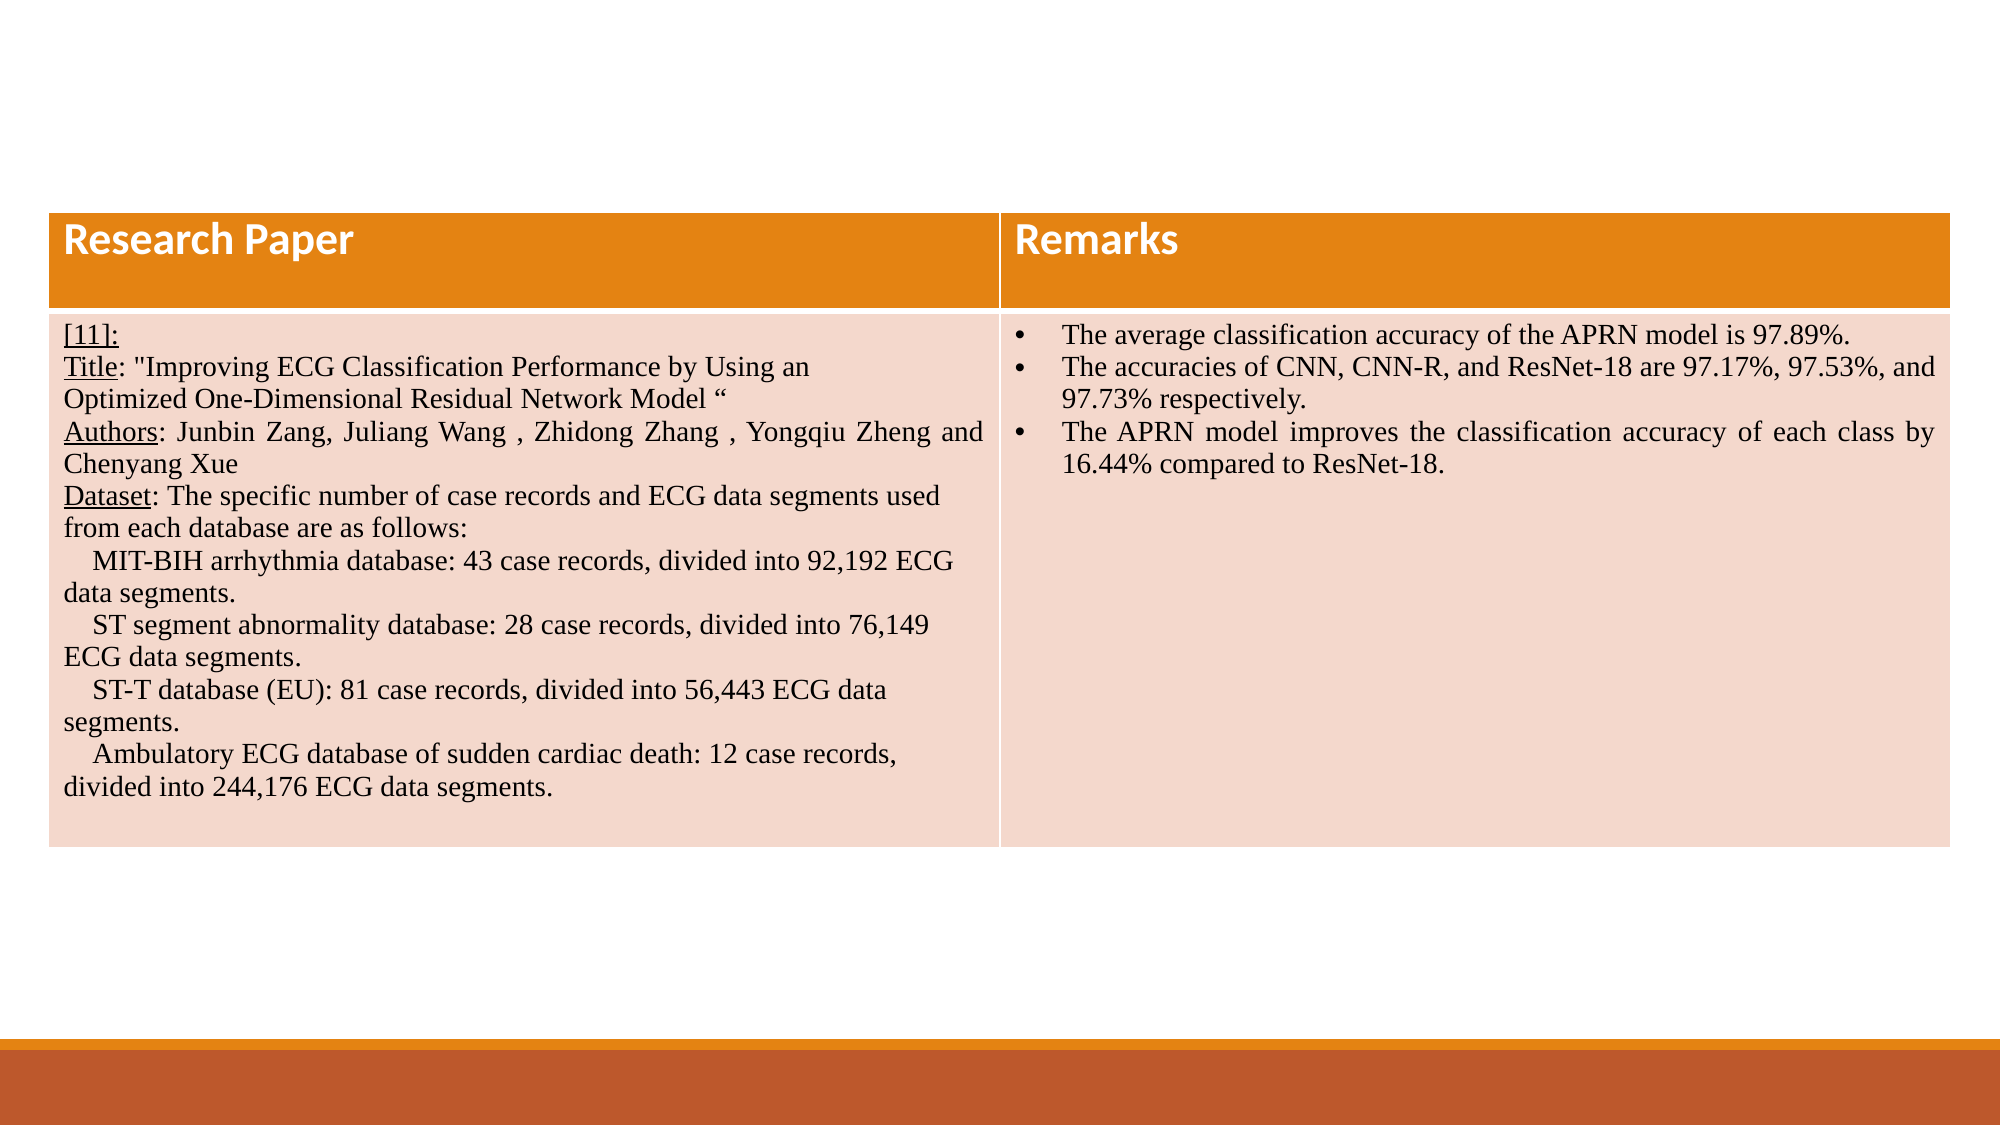

| Research Paper | Remarks |
| --- | --- |
| [11]: Title: "Improving ECG Classification Performance by Using an Optimized One-Dimensional Residual Network Model “ Authors: Junbin Zang, Juliang Wang , Zhidong Zhang , Yongqiu Zheng and Chenyang Xue Dataset: The specific number of case records and ECG data segments used from each database are as follows: MIT-BIH arrhythmia database: 43 case records, divided into 92,192 ECG data segments. ST segment abnormality database: 28 case records, divided into 76,149 ECG data segments. ST-T database (EU): 81 case records, divided into 56,443 ECG data segments. Ambulatory ECG database of sudden cardiac death: 12 case records, divided into 244,176 ECG data segments. | The average classification accuracy of the APRN model is 97.89%. The accuracies of CNN, CNN-R, and ResNet-18 are 97.17%, 97.53%, and 97.73% respectively. The APRN model improves the classification accuracy of each class by 16.44% compared to ResNet-18. |